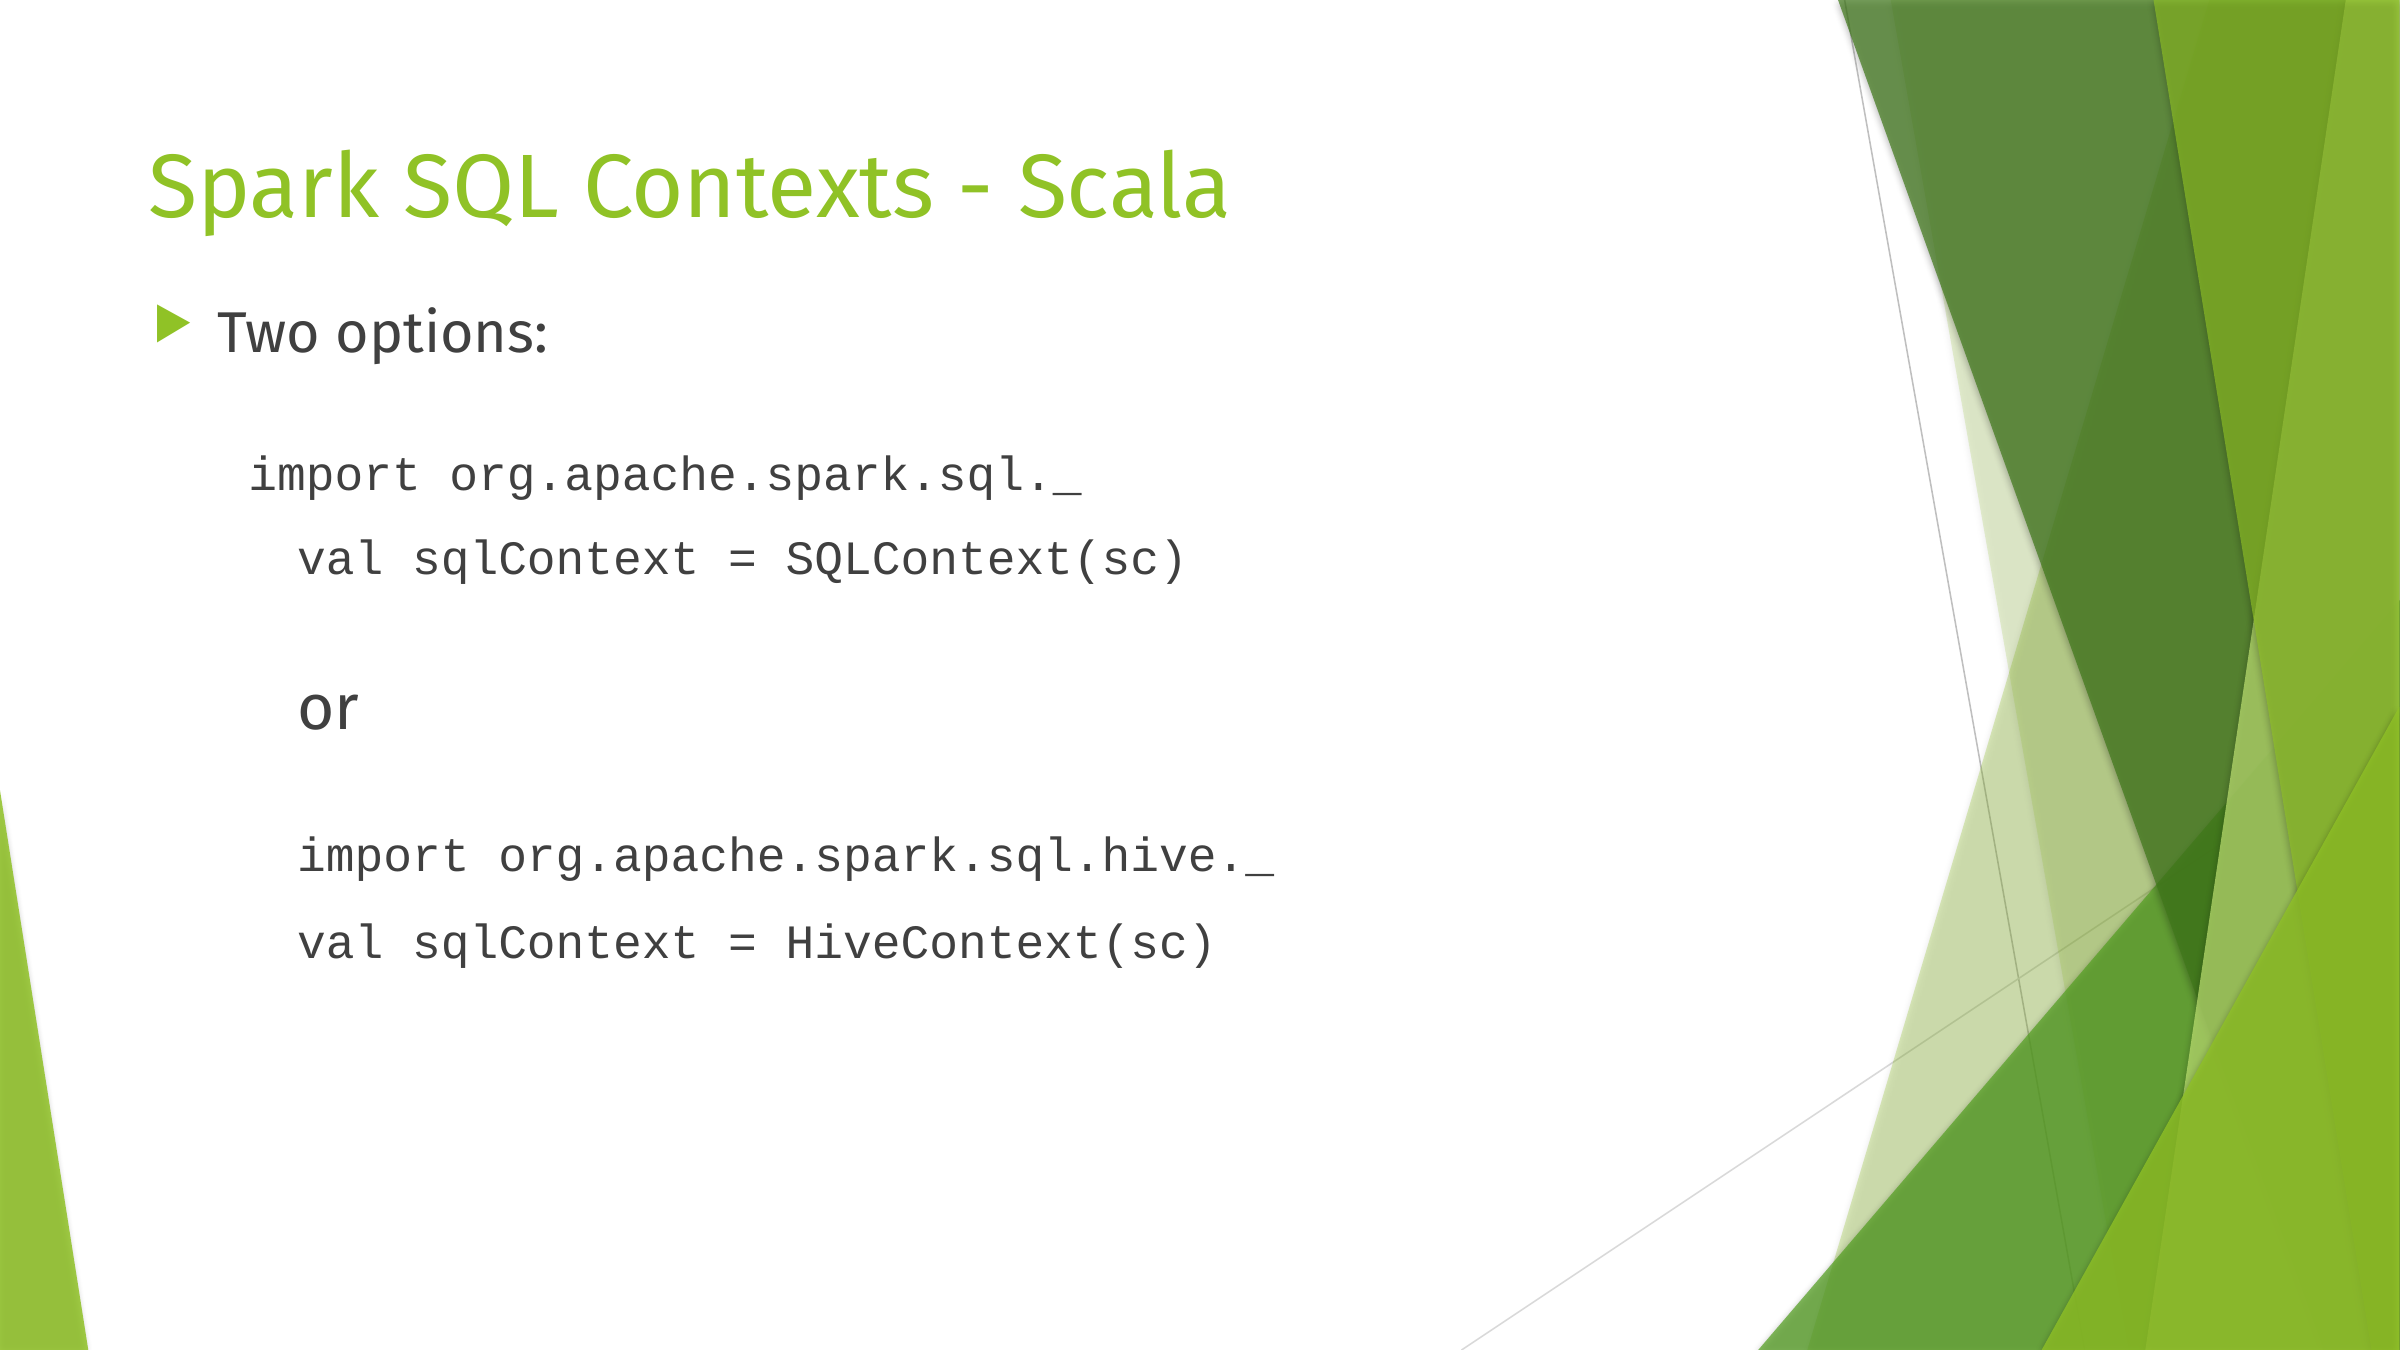

# Spark SQL Contexts - Scala
Two options:
  import org.apache.spark.sql._
	val sqlContext = SQLContext(sc)
	or
	import org.apache.spark.sql.hive._
	val sqlContext = HiveContext(sc)